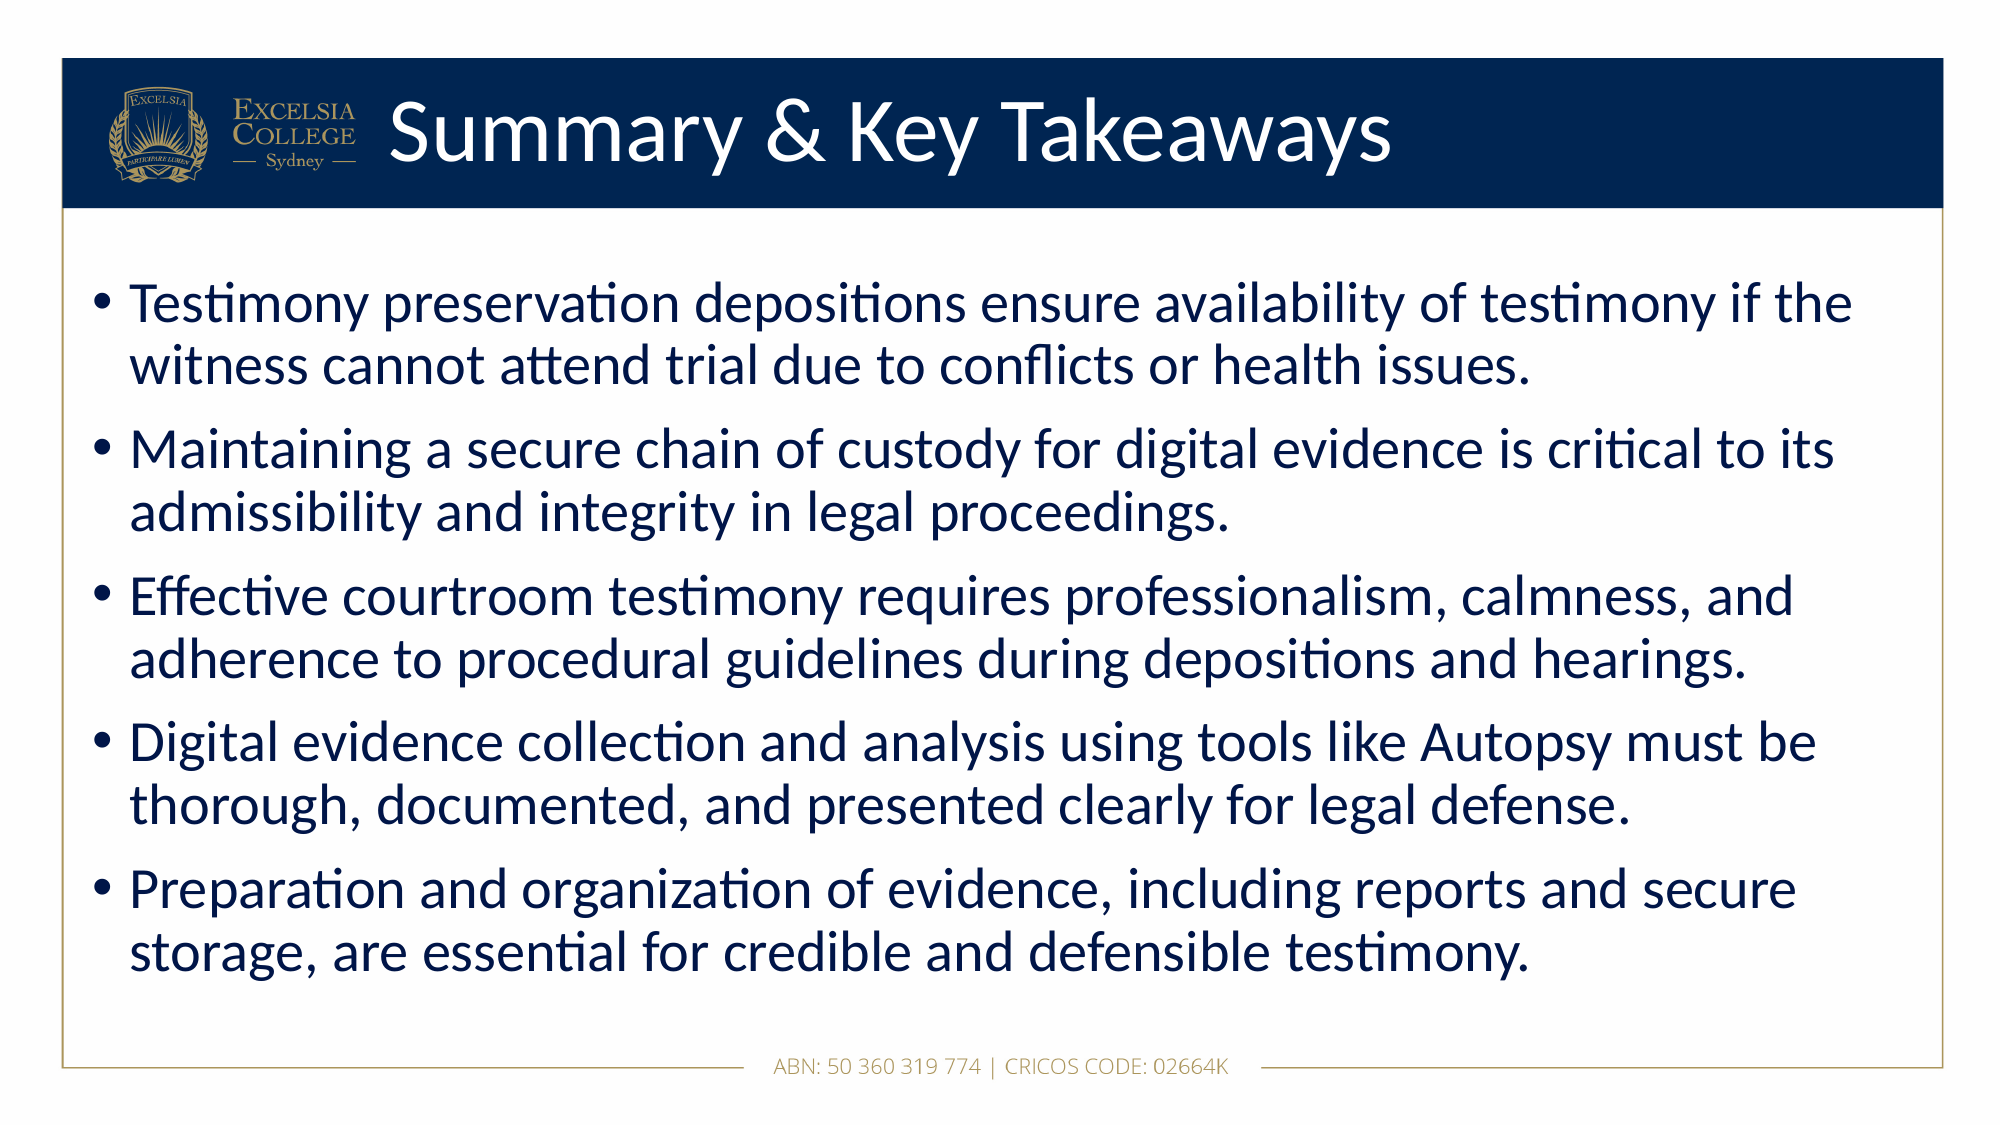

# Summary & Key Takeaways
Testimony preservation depositions ensure availability of testimony if the witness cannot attend trial due to conflicts or health issues.
Maintaining a secure chain of custody for digital evidence is critical to its admissibility and integrity in legal proceedings.
Effective courtroom testimony requires professionalism, calmness, and adherence to procedural guidelines during depositions and hearings.
Digital evidence collection and analysis using tools like Autopsy must be thorough, documented, and presented clearly for legal defense.
Preparation and organization of evidence, including reports and secure storage, are essential for credible and defensible testimony.